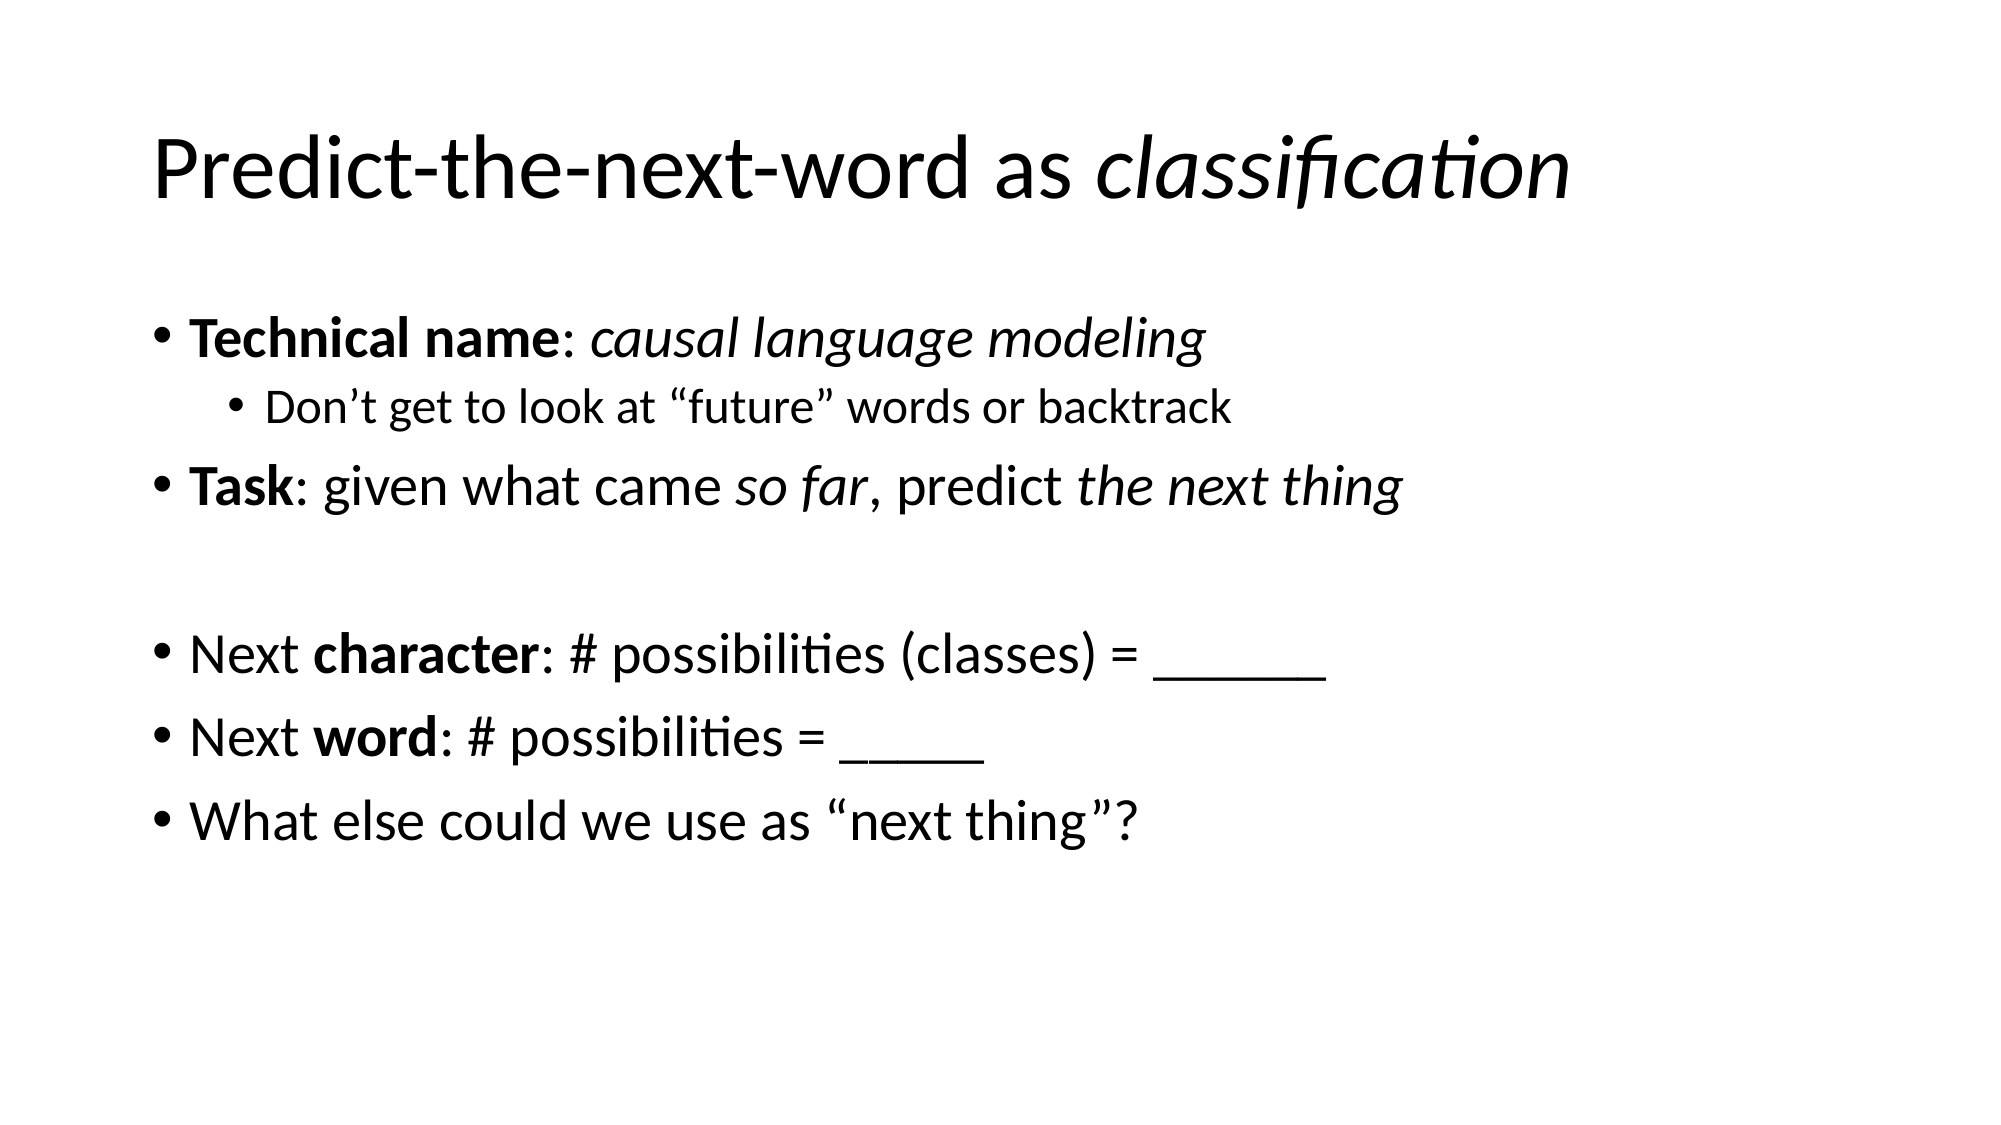

# Predict-the-next-word as classification
Technical name: causal language modeling
Don’t get to look at “future” words or backtrack
Task: given what came so far, predict the next thing

Next character: # possibilities (classes) = ______
Next word: # possibilities = _____
What else could we use as “next thing”?